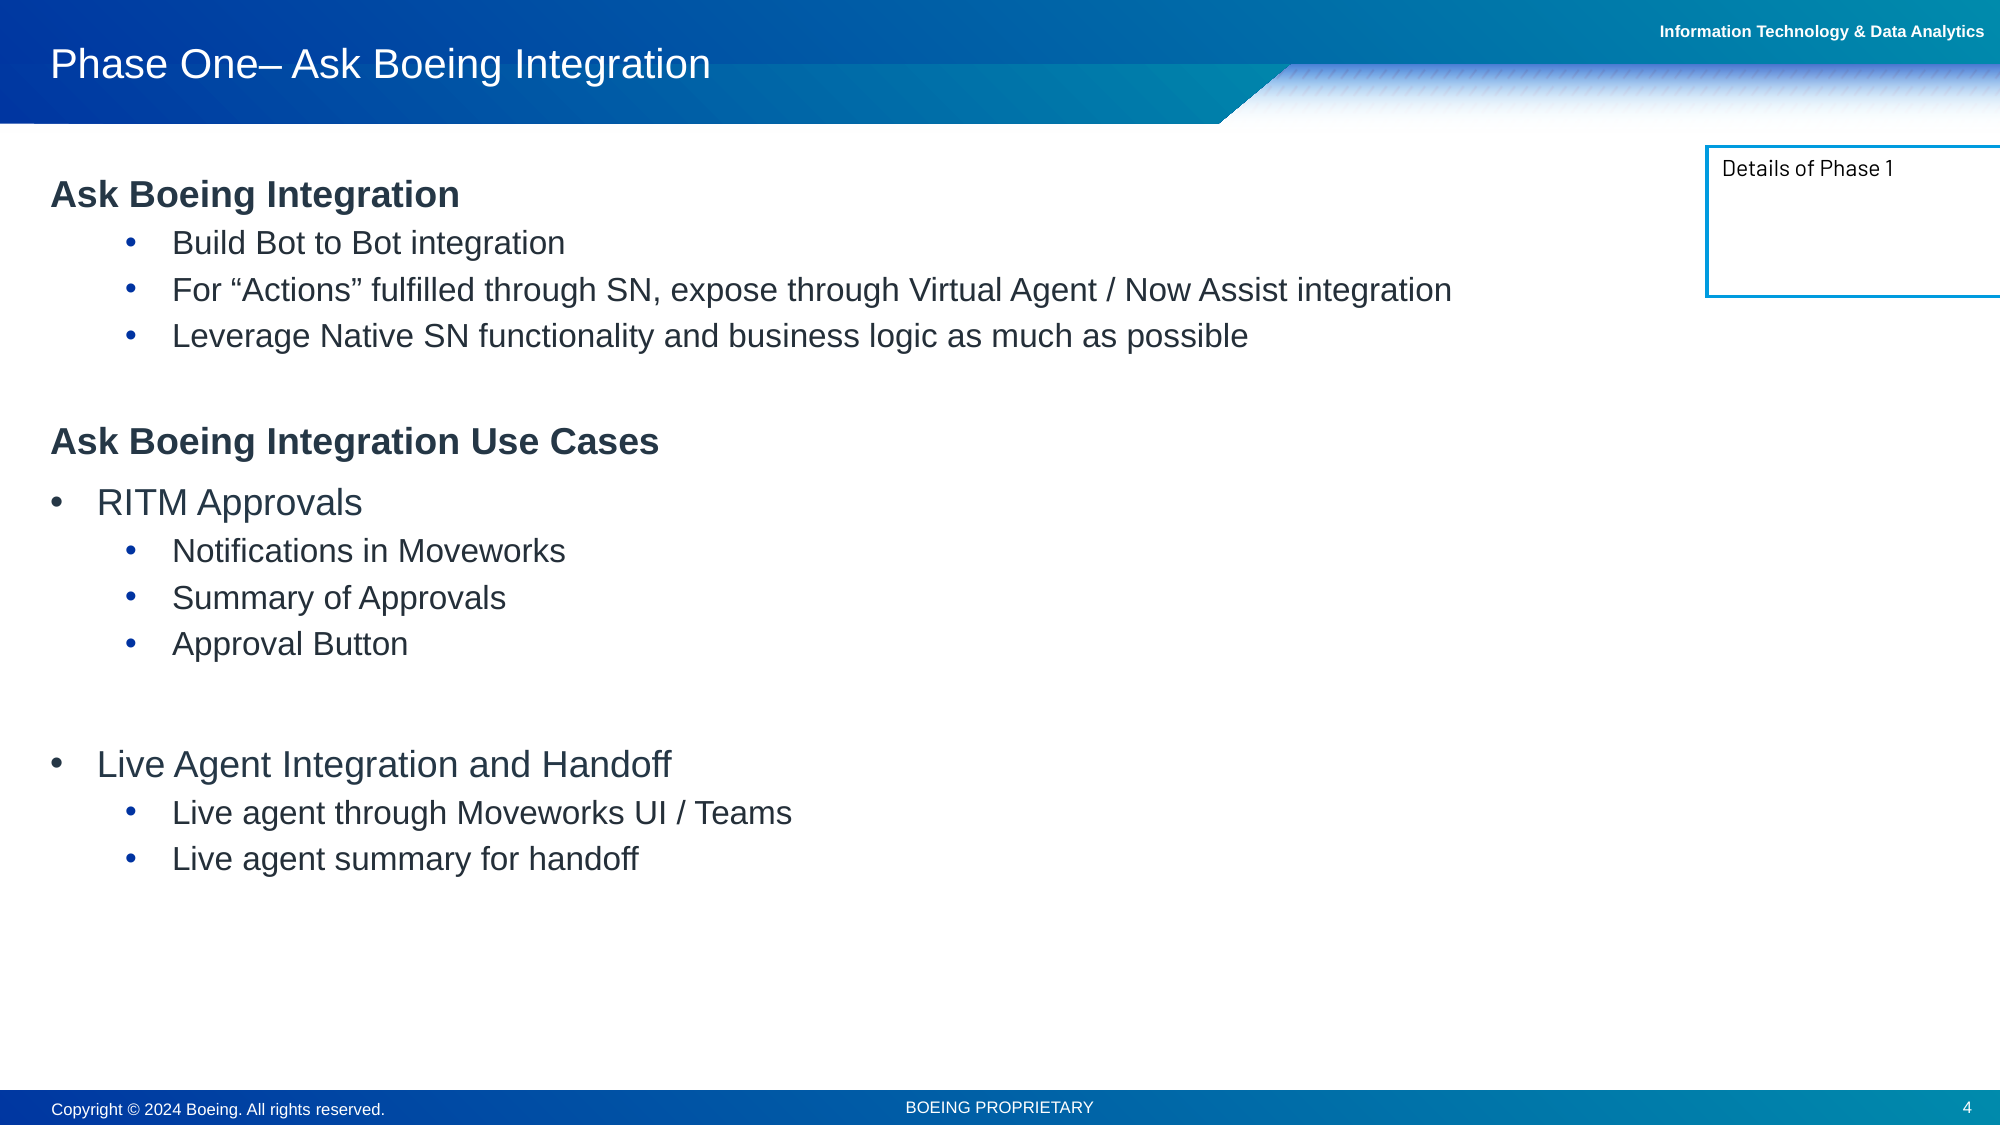

# Phase One– Ask Boeing Integration
Details of Phase 1

Ask Boeing Integration
Build Bot to Bot integration
For “Actions” fulfilled through SN, expose through Virtual Agent / Now Assist integration
Leverage Native SN functionality and business logic as much as possible

Ask Boeing Integration Use Cases
RITM Approvals
Notifications in Moveworks
Summary of Approvals
Approval Button

Live Agent Integration and Handoff
Live agent through Moveworks UI / Teams
Live agent summary for handoff

4